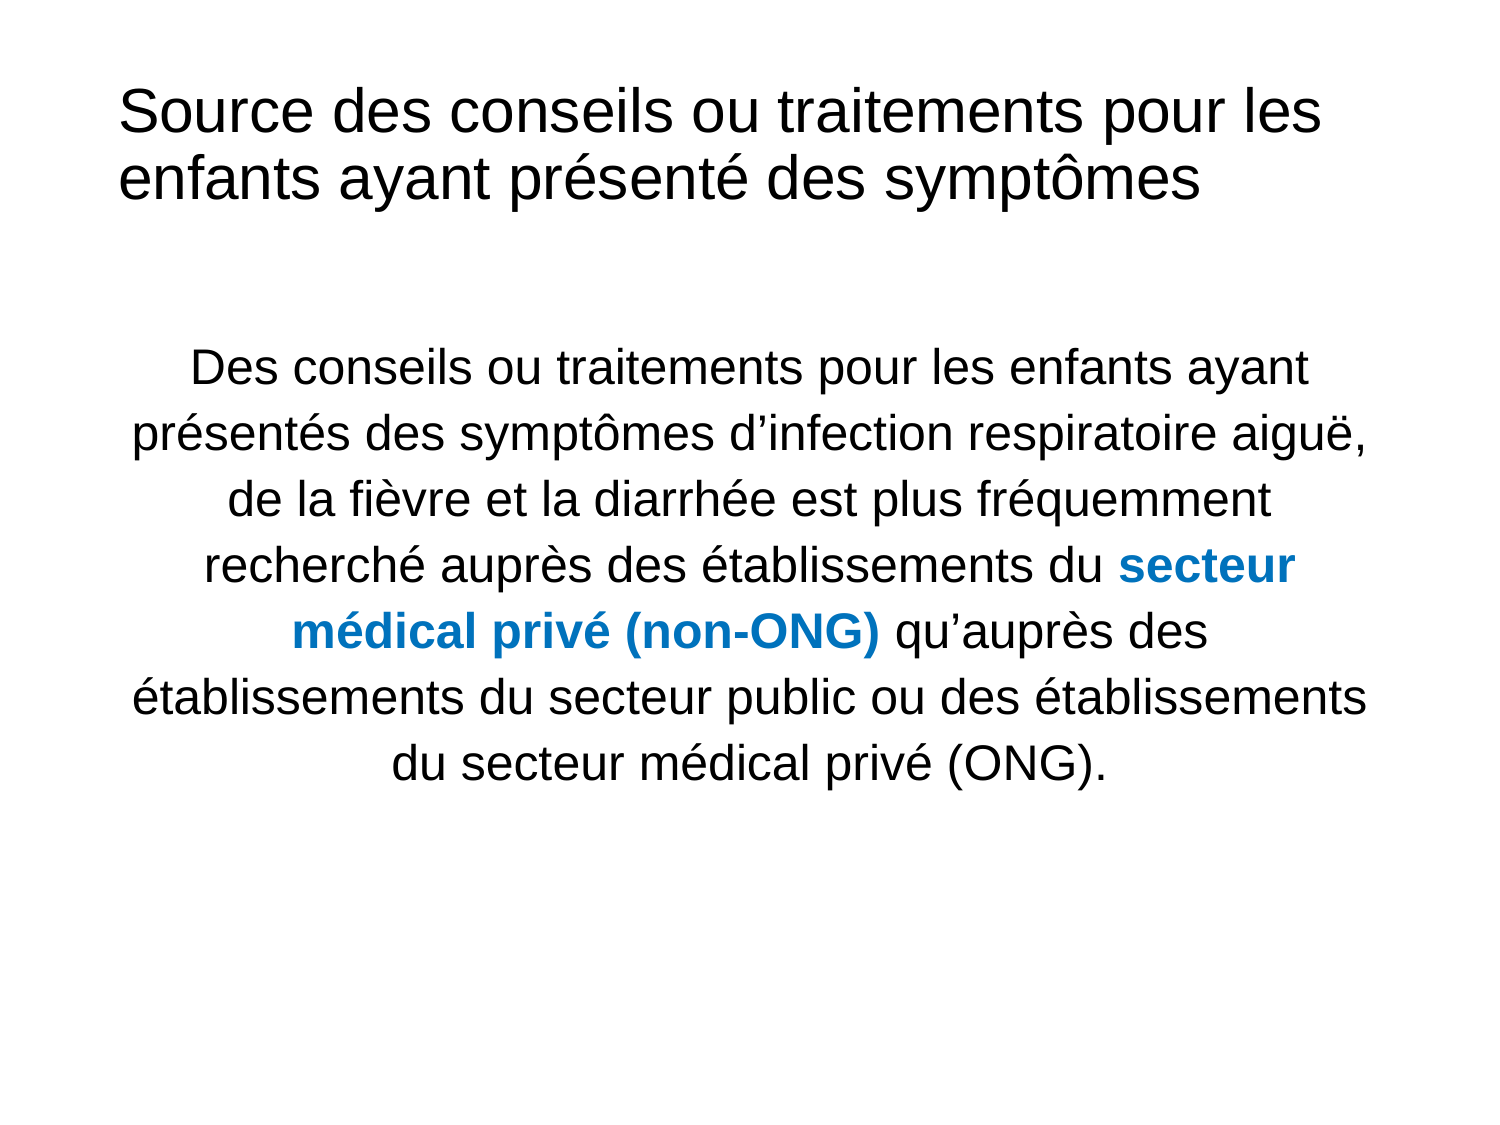

# Source des conseils ou traitements pour les enfants ayant présenté des symptômes
Des conseils ou traitements pour les enfants ayant présentés des symptômes d’infection respiratoire aiguë, de la fièvre et la diarrhée est plus fréquemment recherché auprès des établissements du secteur médical privé (non-ONG) qu’auprès des établissements du secteur public ou des établissements du secteur médical privé (ONG).